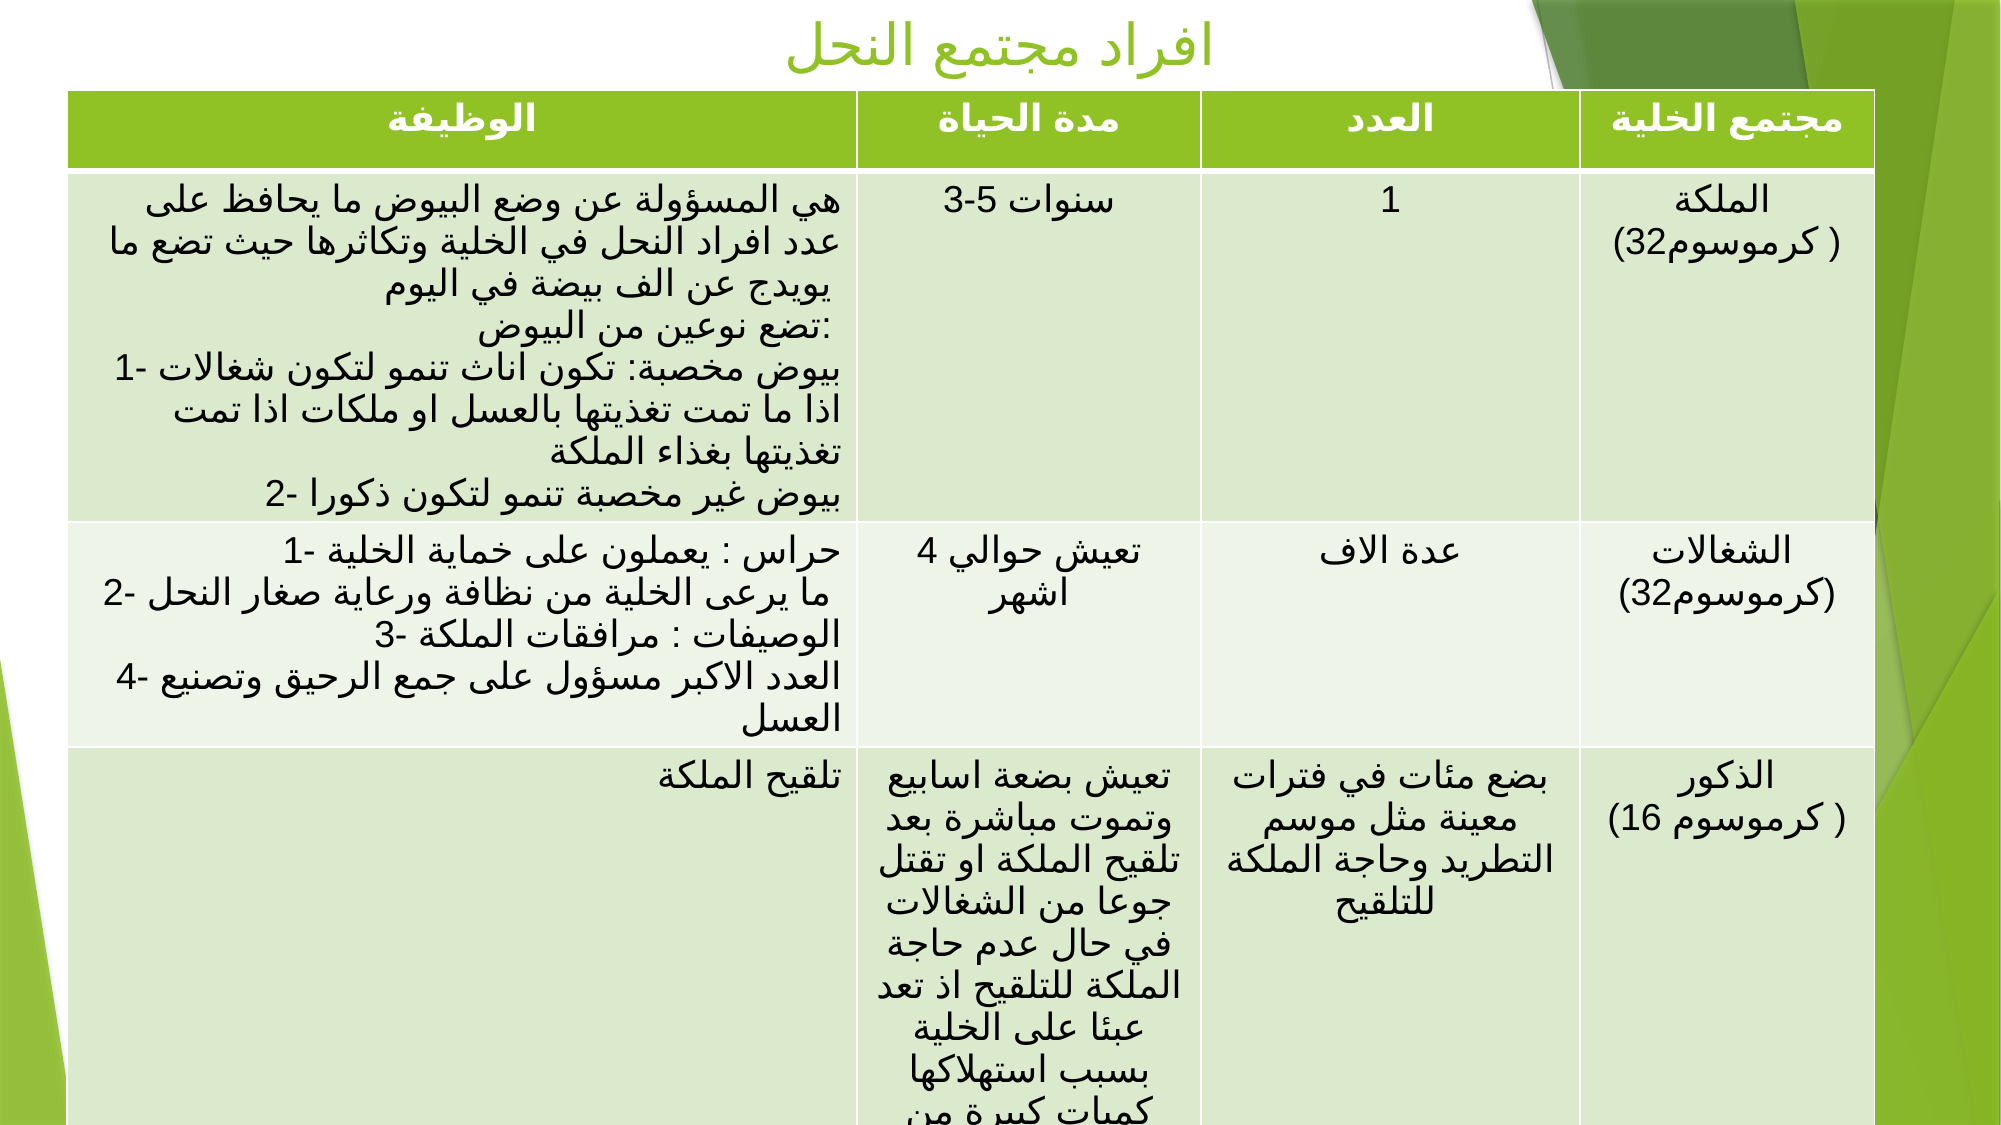

# افراد مجتمع النحل
| الوظيفة | مدة الحياة | العدد | مجتمع الخلية |
| --- | --- | --- | --- |
| هي المسؤولة عن وضع البيوض ما يحافظ على عدد افراد النحل في الخلية وتكاثرها حيث تضع ما يويدج عن الف بيضة في اليوم تضع نوعين من البيوض: 1- بيوض مخصبة: تكون اناث تنمو لتكون شغالات اذا ما تمت تغذيتها بالعسل او ملكات اذا تمت تغذيتها بغذاء الملكة 2- بيوض غير مخصبة تنمو لتكون ذكورا | 3-5 سنوات | 1 | الملكة (32كرموسوم ) |
| 1- حراس : يعملون على خماية الخلية 2- ما يرعى الخلية من نظافة ورعاية صغار النحل 3- الوصيفات : مرافقات الملكة 4- العدد الاكبر مسؤول على جمع الرحيق وتصنيع العسل | تعيش حوالي 4 اشهر | عدة الاف | الشغالات (32كرموسوم) |
| تلقيح الملكة | تعيش بضعة اسابيع وتموت مباشرة بعد تلقيح الملكة او تقتل جوعا من الشغالات في حال عدم حاجة الملكة للتلقيح اذ تعد عبئا على الخلية بسبب استهلاكها كميات كبيرة من العسل | بضع مئات في فترات معينة مثل موسم التطريد وحاجة الملكة للتلقيح | الذكور (16 كرموسوم ) |